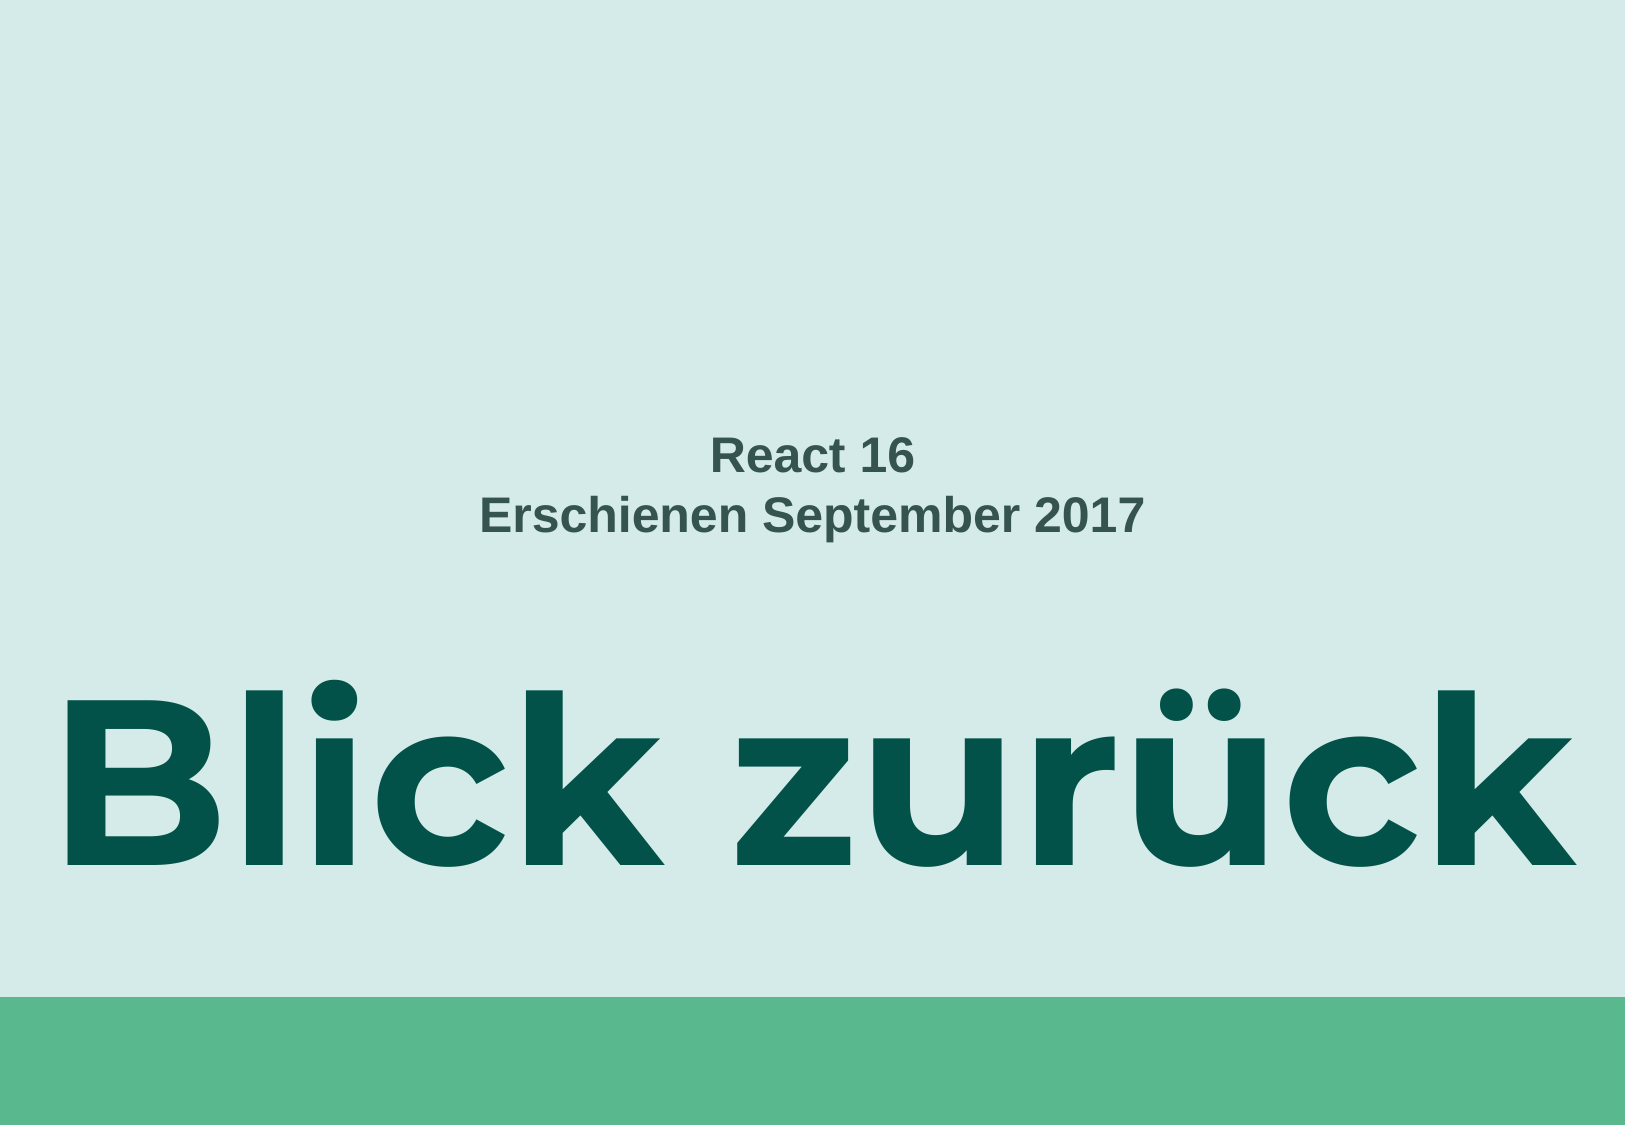

React 16
Erschienen September 2017
Blick zurück
#